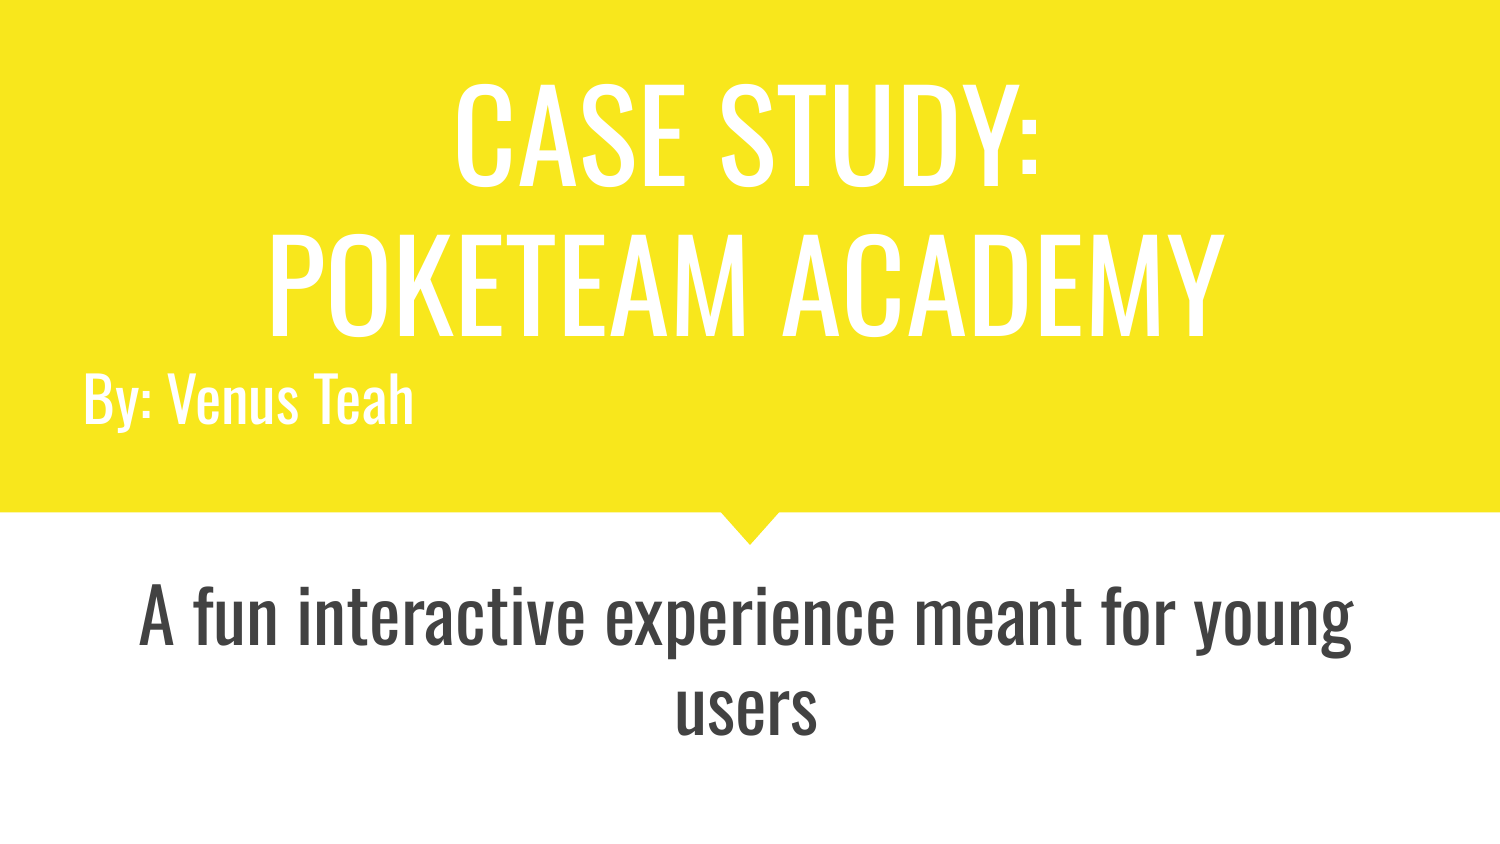

# CASE STUDY:
POKETEAM ACADEMY
By: Venus Teah
A fun interactive experience meant for young users